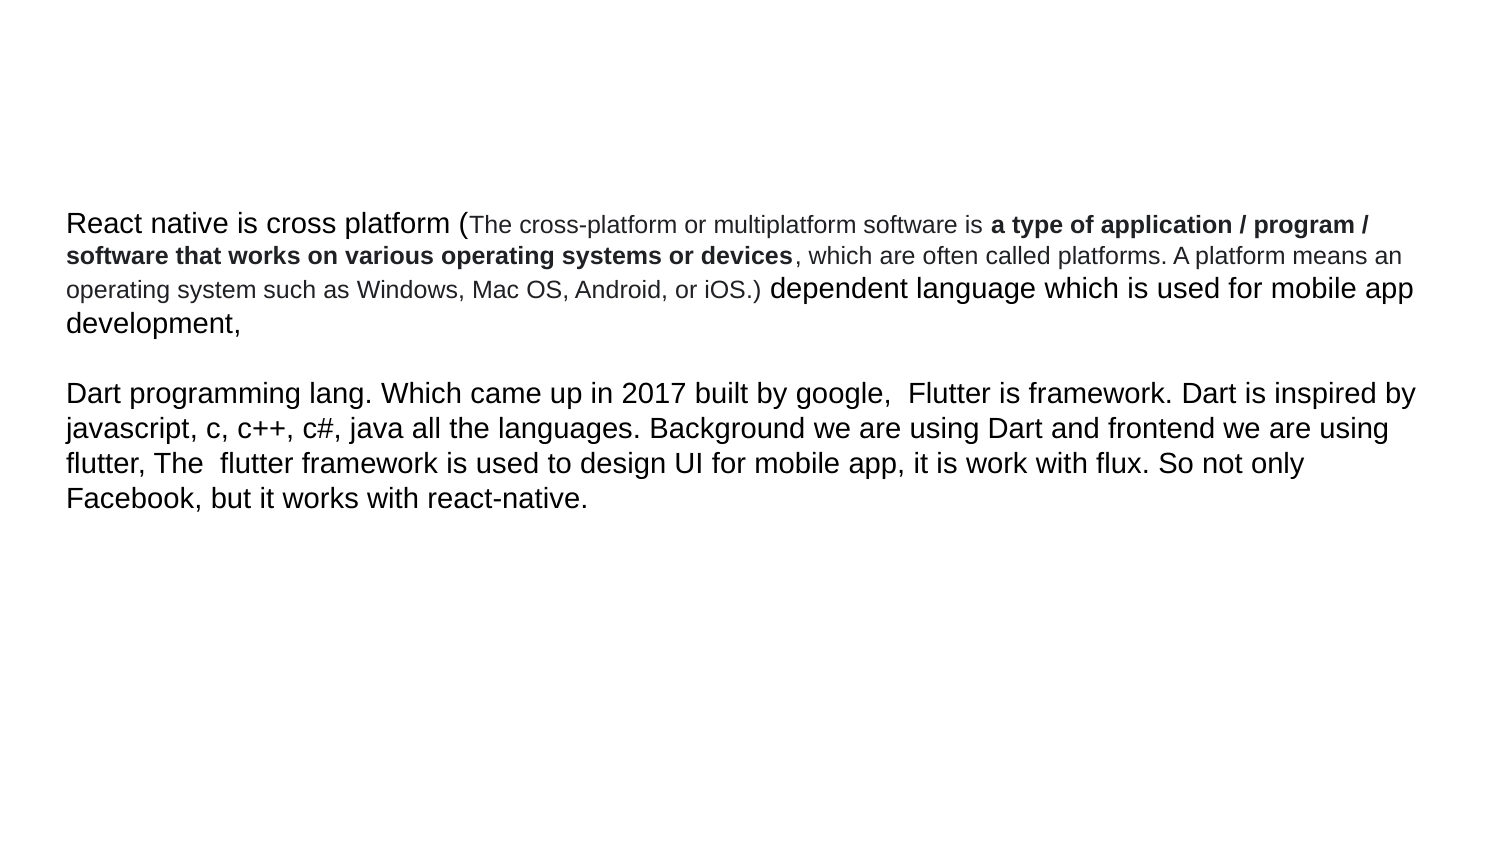

#
React native is cross platform (The cross-platform or multiplatform software is a type of application / program / software that works on various operating systems or devices, which are often called platforms. A platform means an operating system such as Windows, Mac OS, Android, or iOS.) dependent language which is used for mobile app development,

Dart programming lang. Which came up in 2017 built by google,  Flutter is framework. Dart is inspired by javascript, c, c++, c#, java all the languages. Background we are using Dart and frontend we are using flutter, The  flutter framework is used to design UI for mobile app, it is work with flux. So not only Facebook, but it works with react-native.